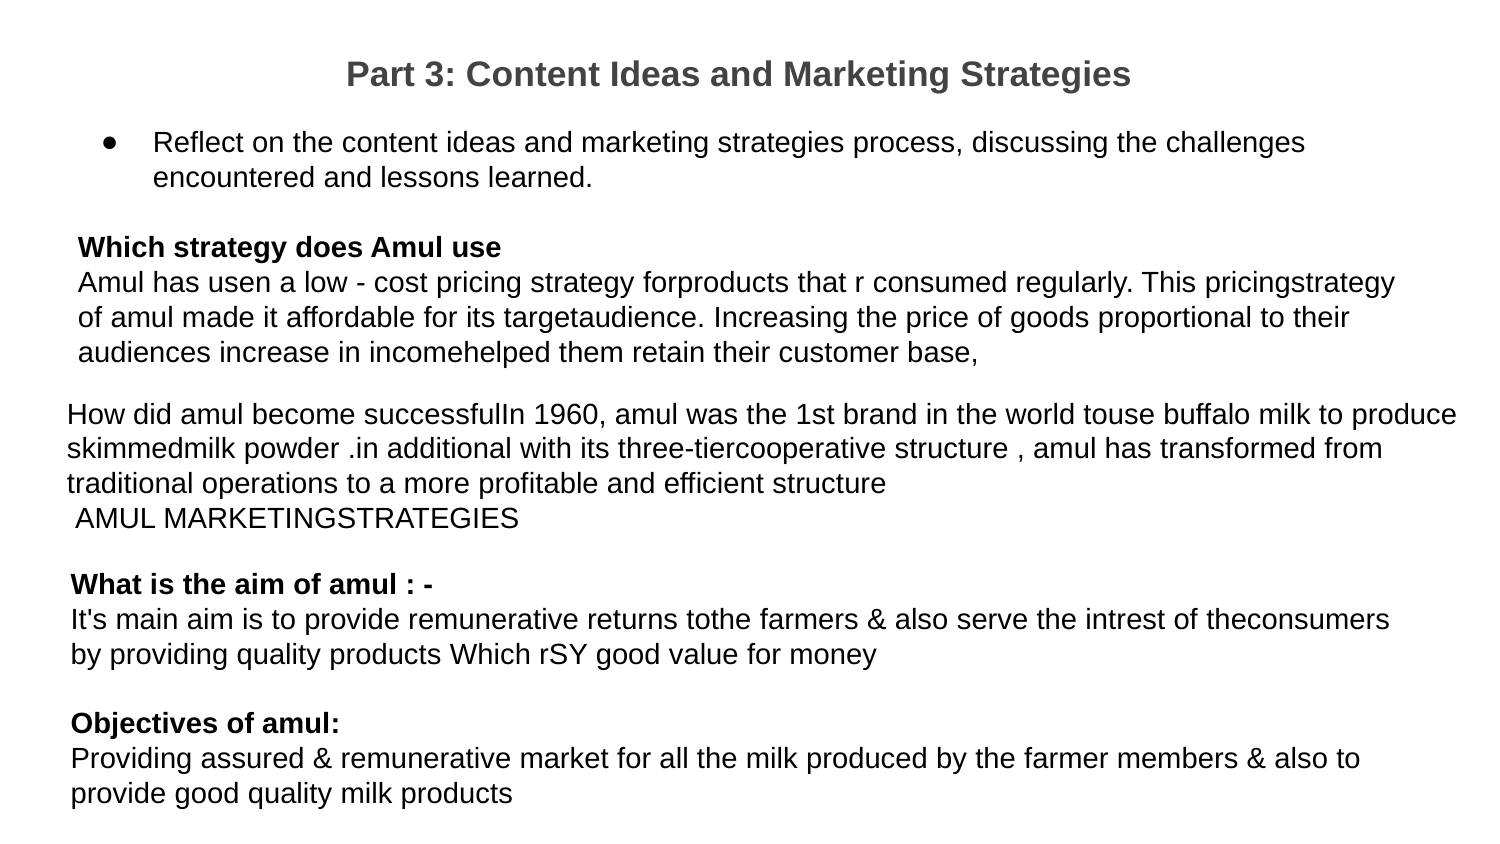

Part 3: Content Ideas and Marketing Strategies

Reflect on the content ideas and marketing strategies process, discussing the challenges encountered and lessons learned.

Which strategy does Amul use
Amul has usen a low - cost pricing strategy forproducts that r consumed regularly. This pricingstrategy of amul made it affordable for its targetaudience. Increasing the price of goods proportional to their audiences increase in incomehelped them retain their customer base,

How did amul become successfulIn 1960, amul was the 1st brand in the world touse buffalo milk to produce skimmedmilk powder .in additional with its three-tiercooperative structure , amul has transformed from traditional operations to a more profitable and efficient structure
 AMUL MARKETINGSTRATEGIES
What is the aim of amul : -
It's main aim is to provide remunerative returns tothe farmers & also serve the intrest of theconsumers by providing quality products Which rSY good value for money

Objectives of amul:
Providing assured & remunerative market for all the milk produced by the farmer members & also to provide good quality milk products